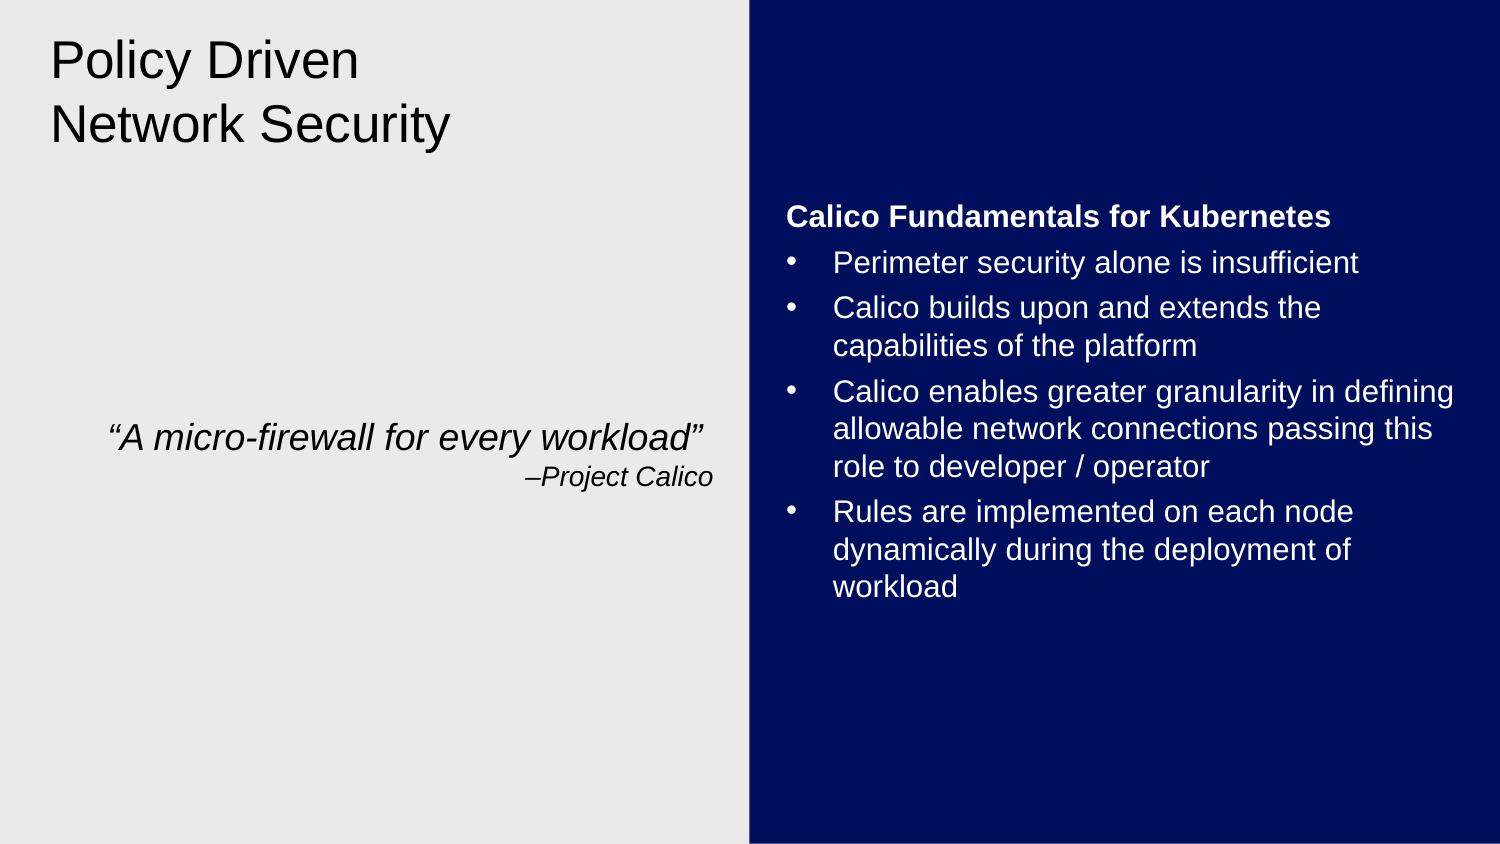

Policy Driven Network Security
Calico Fundamentals for Kubernetes
Perimeter security alone is insufficient
Calico builds upon and extends the capabilities of the platform
Calico enables greater granularity in defining allowable network connections passing this role to developer / operator
Rules are implemented on each node dynamically during the deployment of workload

“A micro-firewall for every workload”
–Project Calico